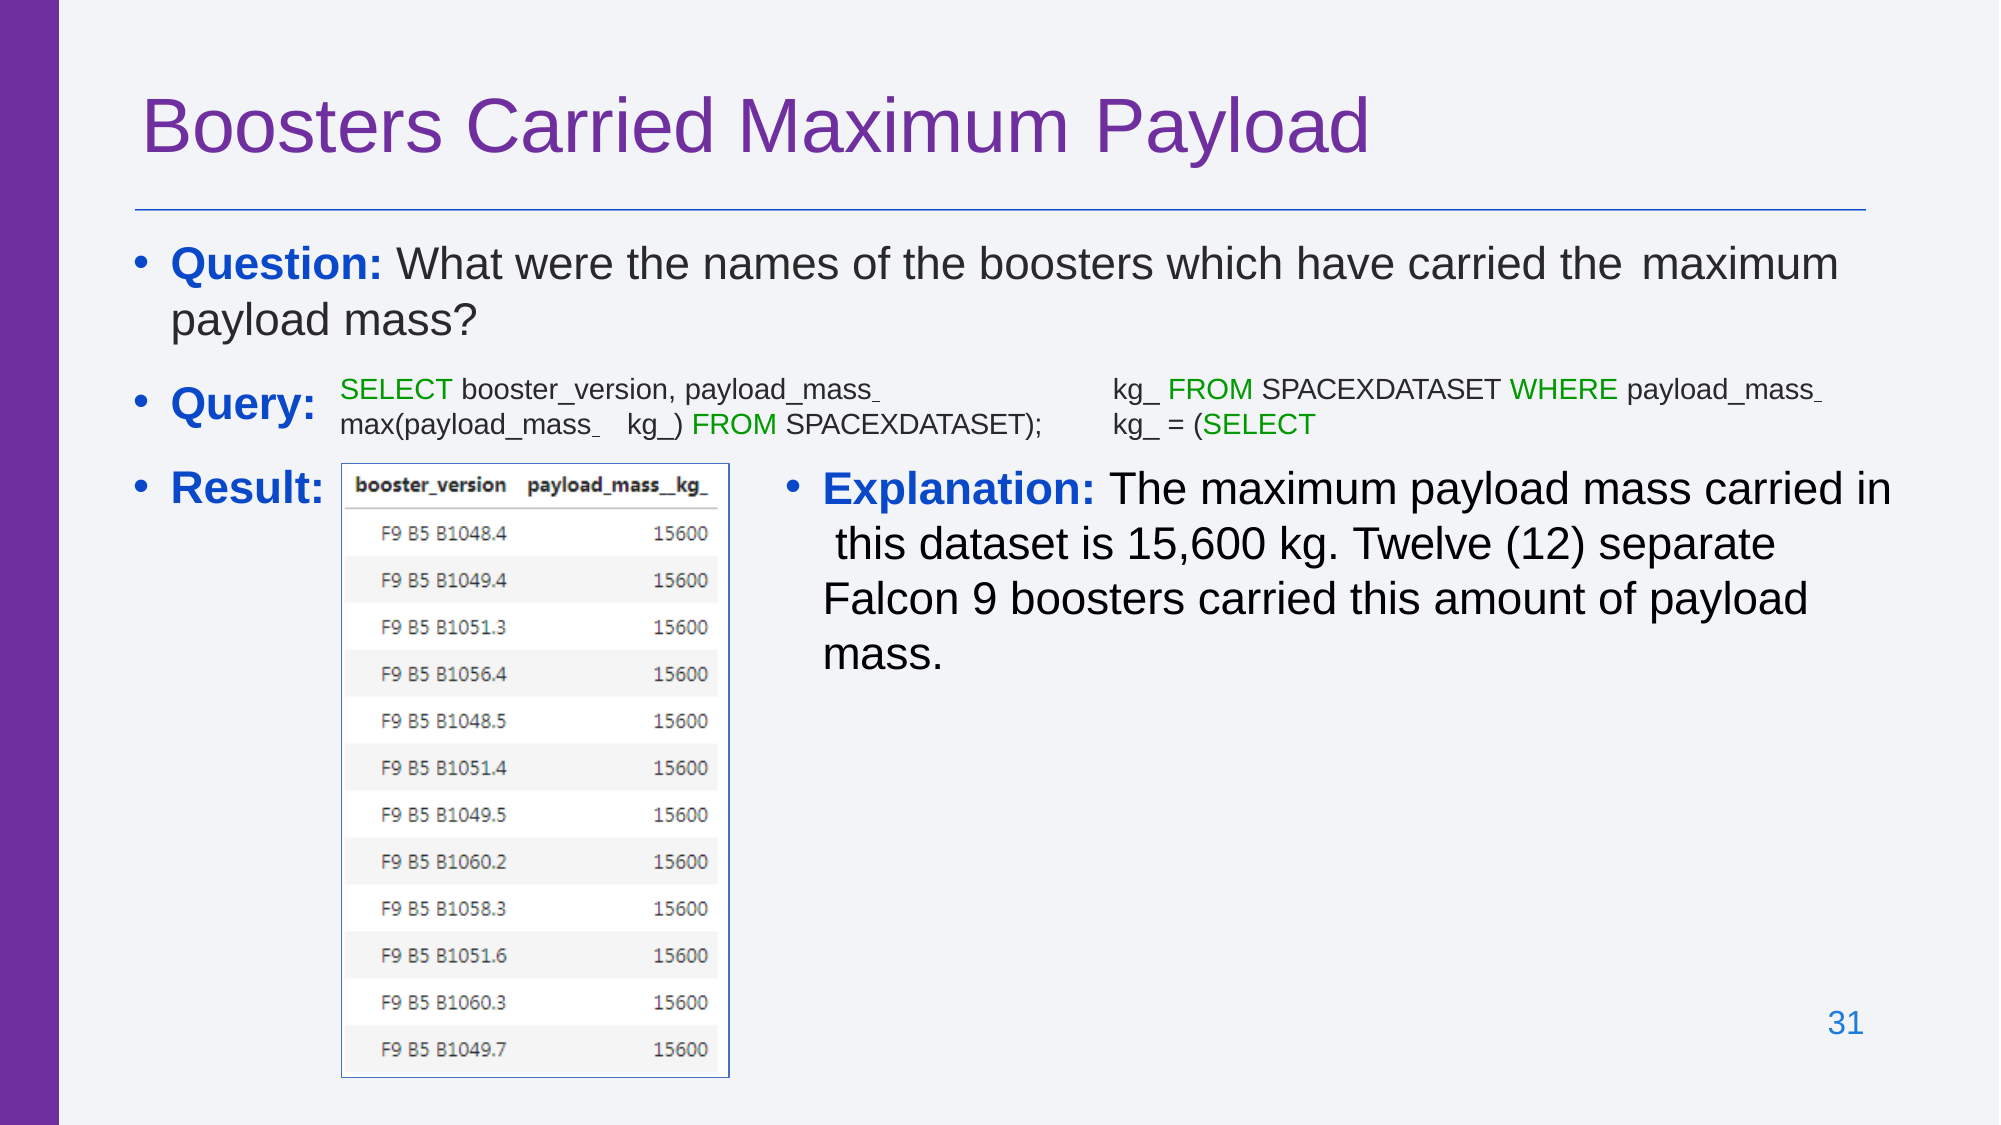

# Boosters Carried Maximum Payload
Question: What were the names of the boosters which have carried the maximum
payload mass?
SELECT booster_version, payload_mass 	kg_ FROM SPACEXDATASET WHERE payload_mass 	kg_ = (SELECT
Query:
Result:
max(payload_mass 	kg_) FROM SPACEXDATASET);
Explanation: The maximum payload mass carried in  this dataset is 15,600 kg. Twelve (12) separate  Falcon 9 boosters carried this amount of payload  mass.

31